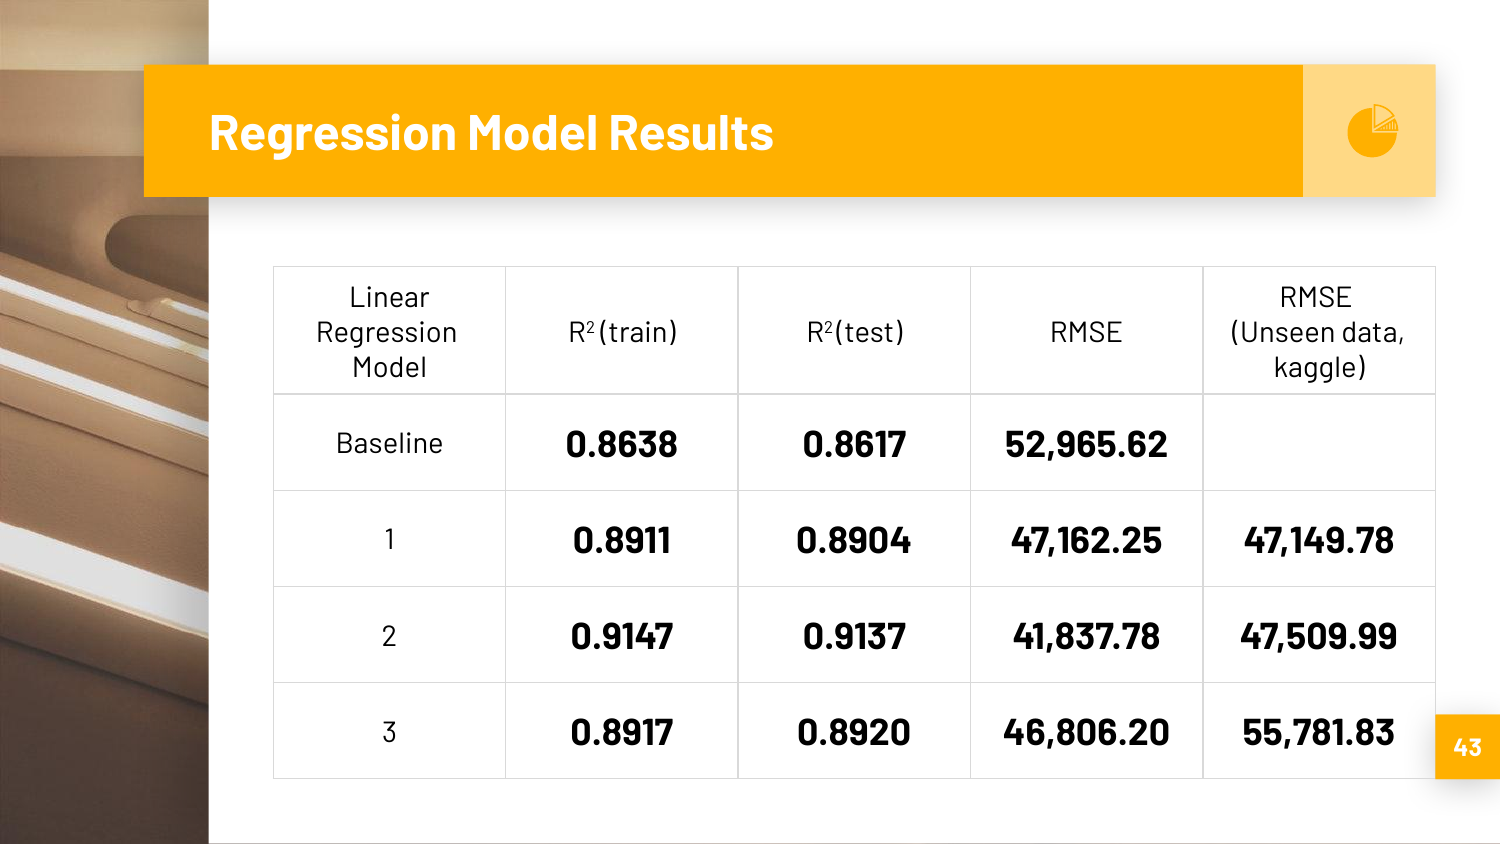

# Regression Model Results

| Linear Regression Model | R2 (train) | R2 (test) | RMSE | RMSE (Unseen data, kaggle) |
| --- | --- | --- | --- | --- |
| Baseline | 0.8638 | 0.8617 | 52,965.62 |  |
| 1 | 0.8911 | 0.8904 | 47,162.25 | 47,149.78 |
| 2 | 0.9147 | 0.9137 | 41,837.78 | 47,509.99 |
| 3 | 0.8917 | 0.8920 | 46,806.20 | 55,781.83 |
43